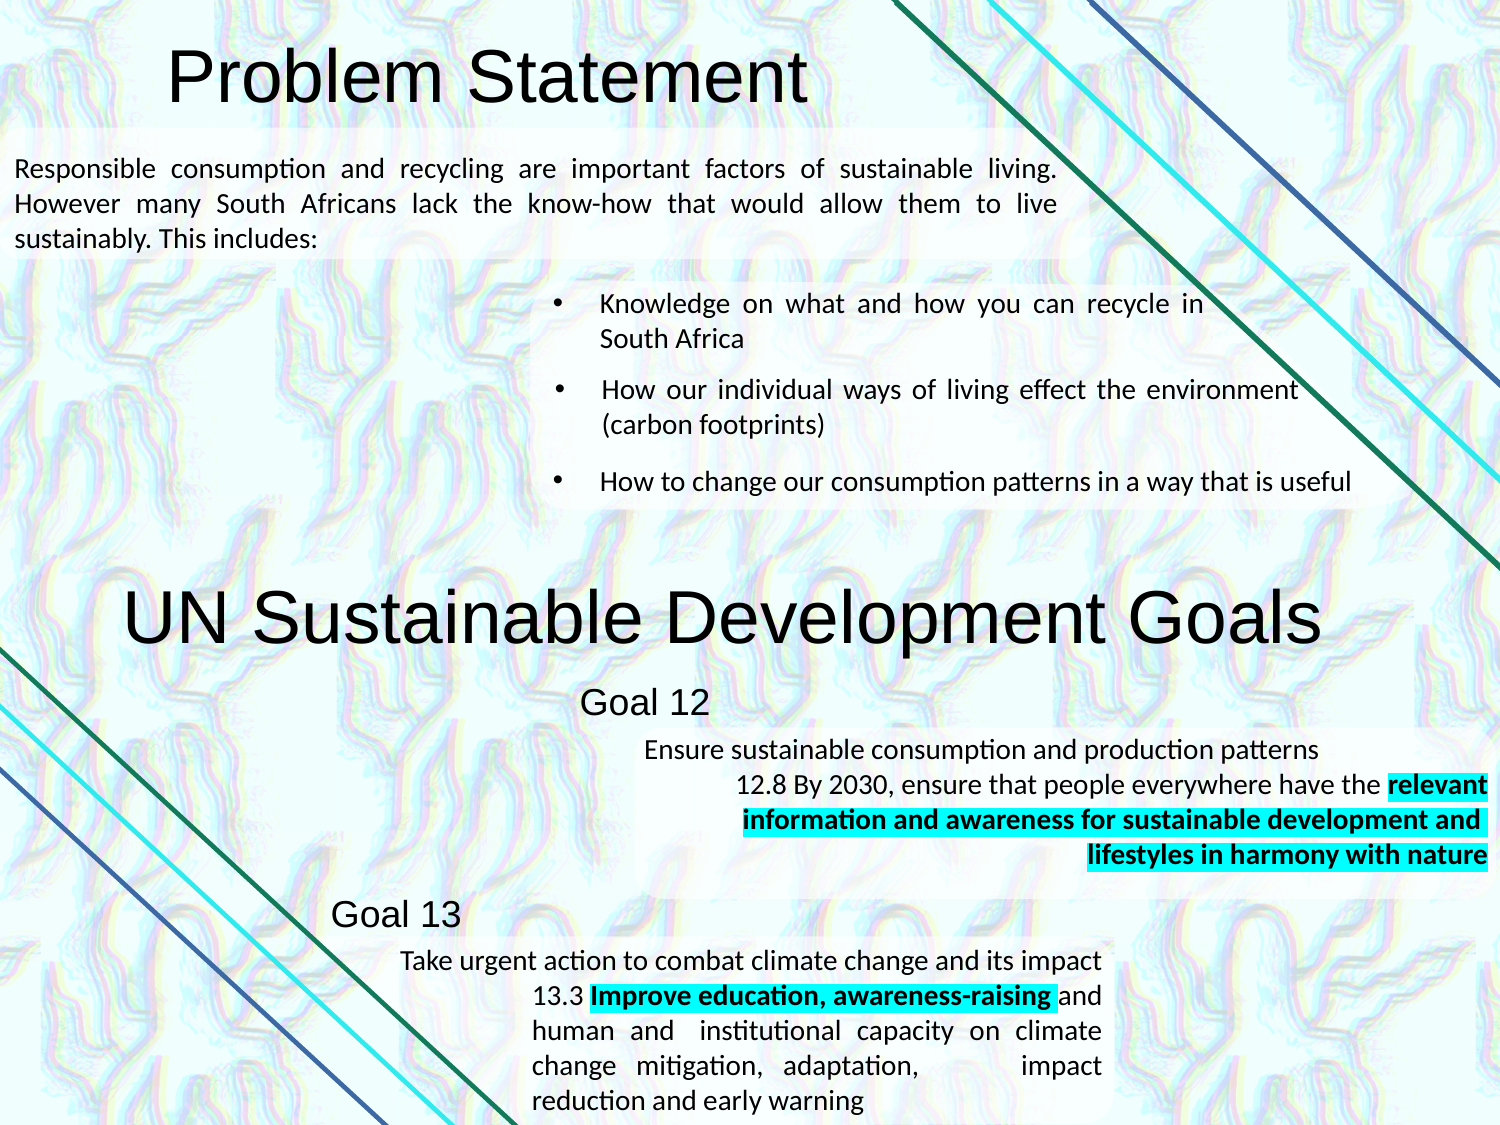

Problem Statement

Responsible consumption and recycling are important factors of sustainable living. However many South Africans lack the know-how that would allow them to live sustainably. This includes:
Knowledge on what and how you can recycle in South Africa

How our individual ways of living effect the environment (carbon footprints)
How to change our consumption patterns in a way that is useful
UN Sustainable Development Goals
Goal 12
Ensure sustainable consumption and production patterns
12.8 By 2030, ensure that people everywhere have the relevant information and awareness for sustainable development and
lifestyles in harmony with nature

Goal 13
Take urgent action to combat climate change and its impact
13.3 Improve education, awareness-raising and human and 	institutional capacity on climate change mitigation, adaptation, 	impact reduction and early warning